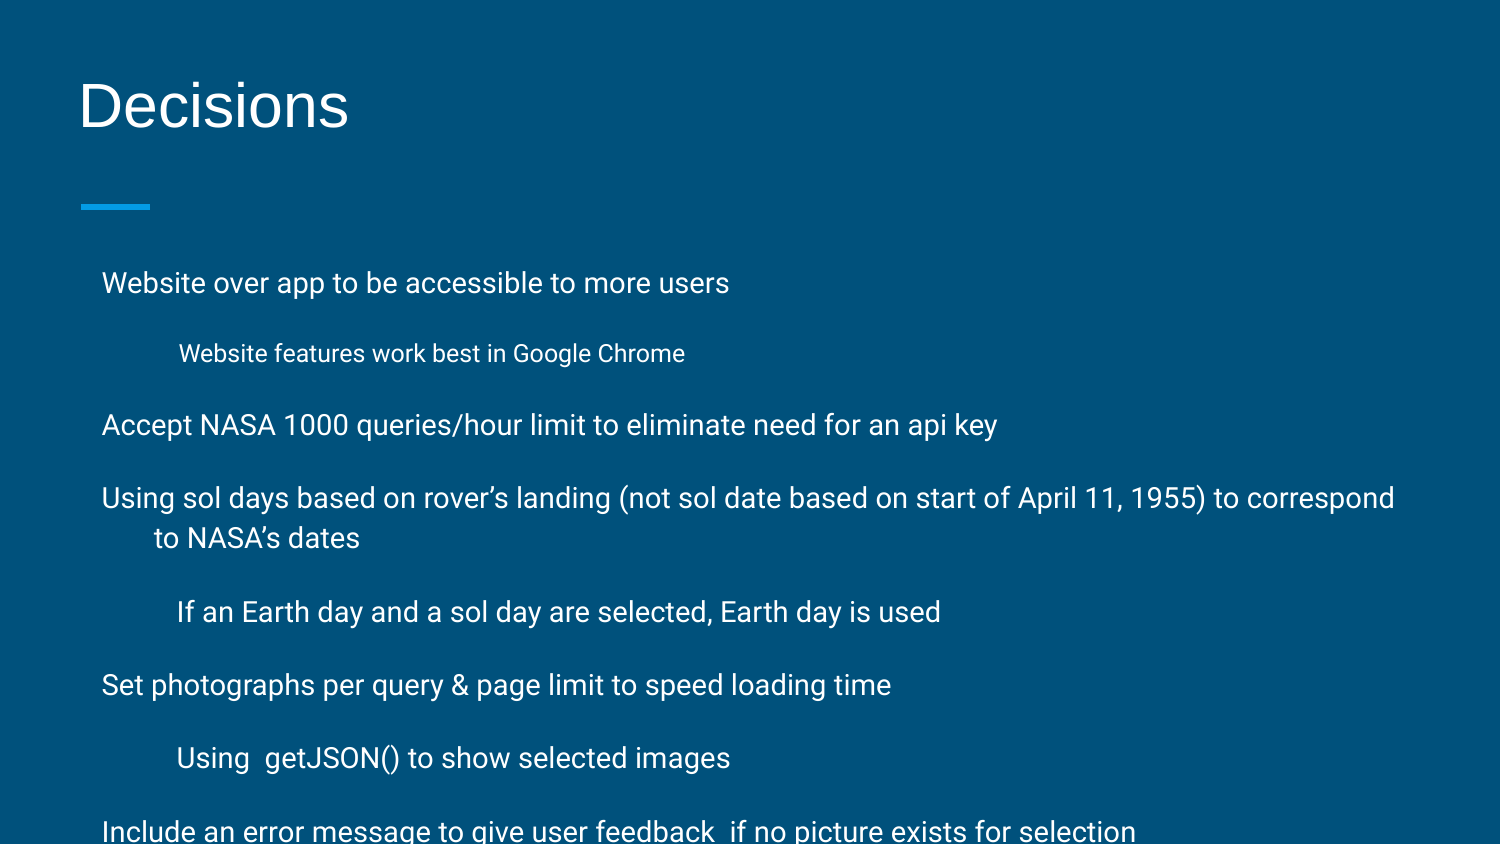

# Decisions
Website over app to be accessible to more users
Website features work best in Google Chrome
Accept NASA 1000 queries/hour limit to eliminate need for an api key
Using sol days based on rover’s landing (not sol date based on start of April 11, 1955) to correspond to NASA’s dates
If an Earth day and a sol day are selected, Earth day is used
Set photographs per query & page limit to speed loading time
Using  getJSON() to show selected images
Include an error message to give user feedback  if no picture exists for selection
Curiosity’s Happy Birthday video with message that no photos match selected criteria